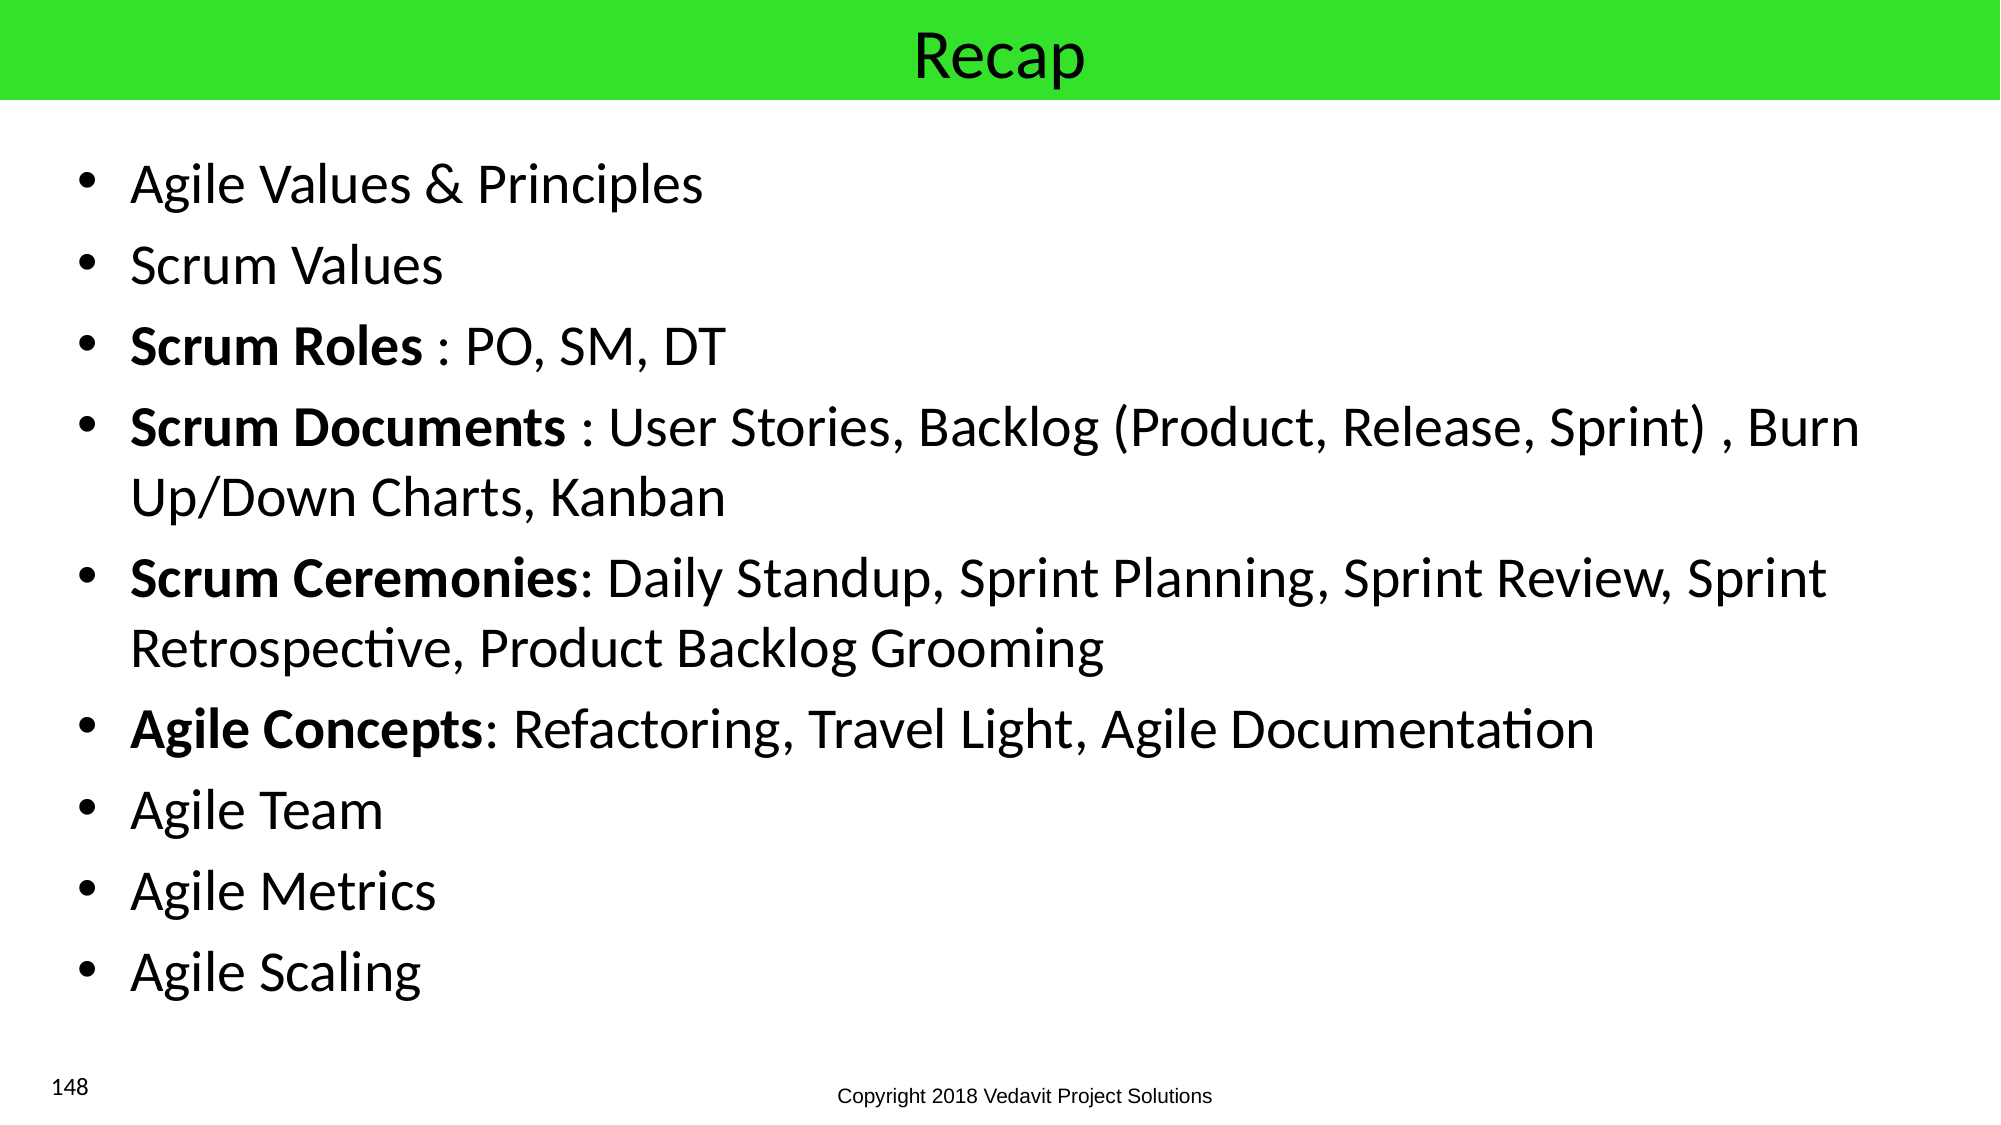

# Recap
Agile Values & Principles
Scrum Values
Scrum Roles : PO, SM, DT
Scrum Documents : User Stories, Backlog (Product, Release, Sprint) , Burn Up/Down Charts, Kanban
Scrum Ceremonies: Daily Standup, Sprint Planning, Sprint Review, Sprint Retrospective, Product Backlog Grooming
Agile Concepts: Refactoring, Travel Light, Agile Documentation
Agile Team
Agile Metrics
Agile Scaling
148